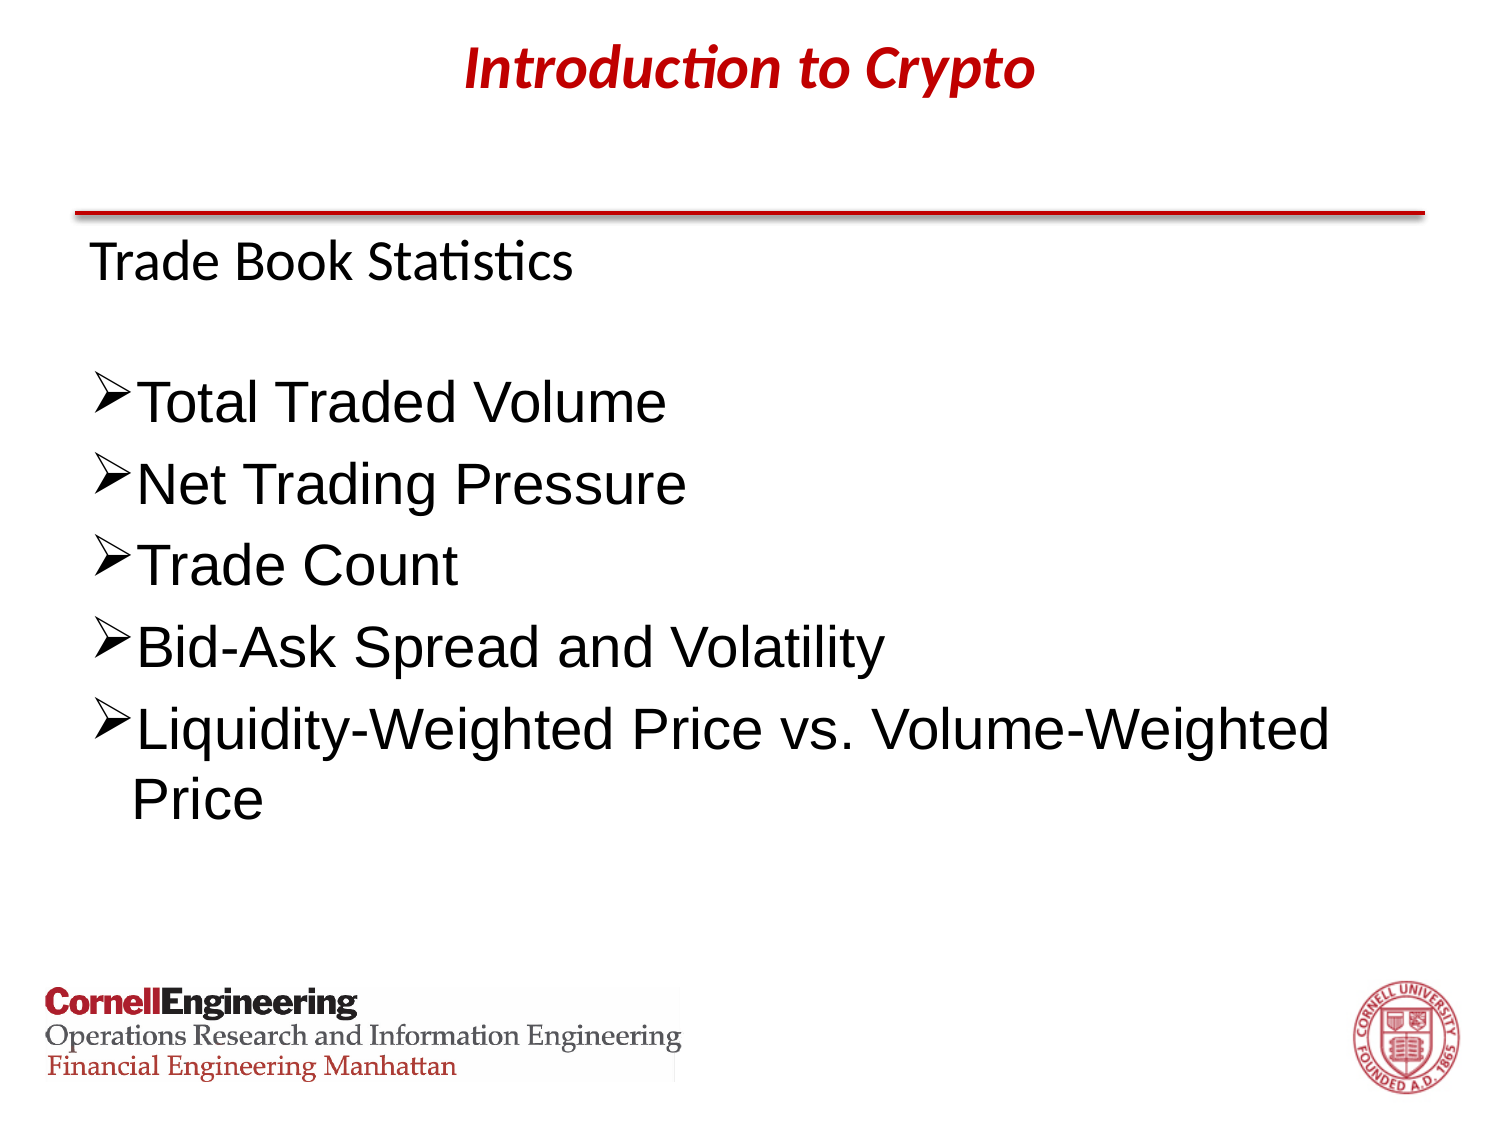

# Introduction to Crypto
Trade Book Statistics

Total Traded Volume
Net Trading Pressure
Trade Count
Bid-Ask Spread and Volatility
Liquidity-Weighted Price vs. Volume-Weighted Price